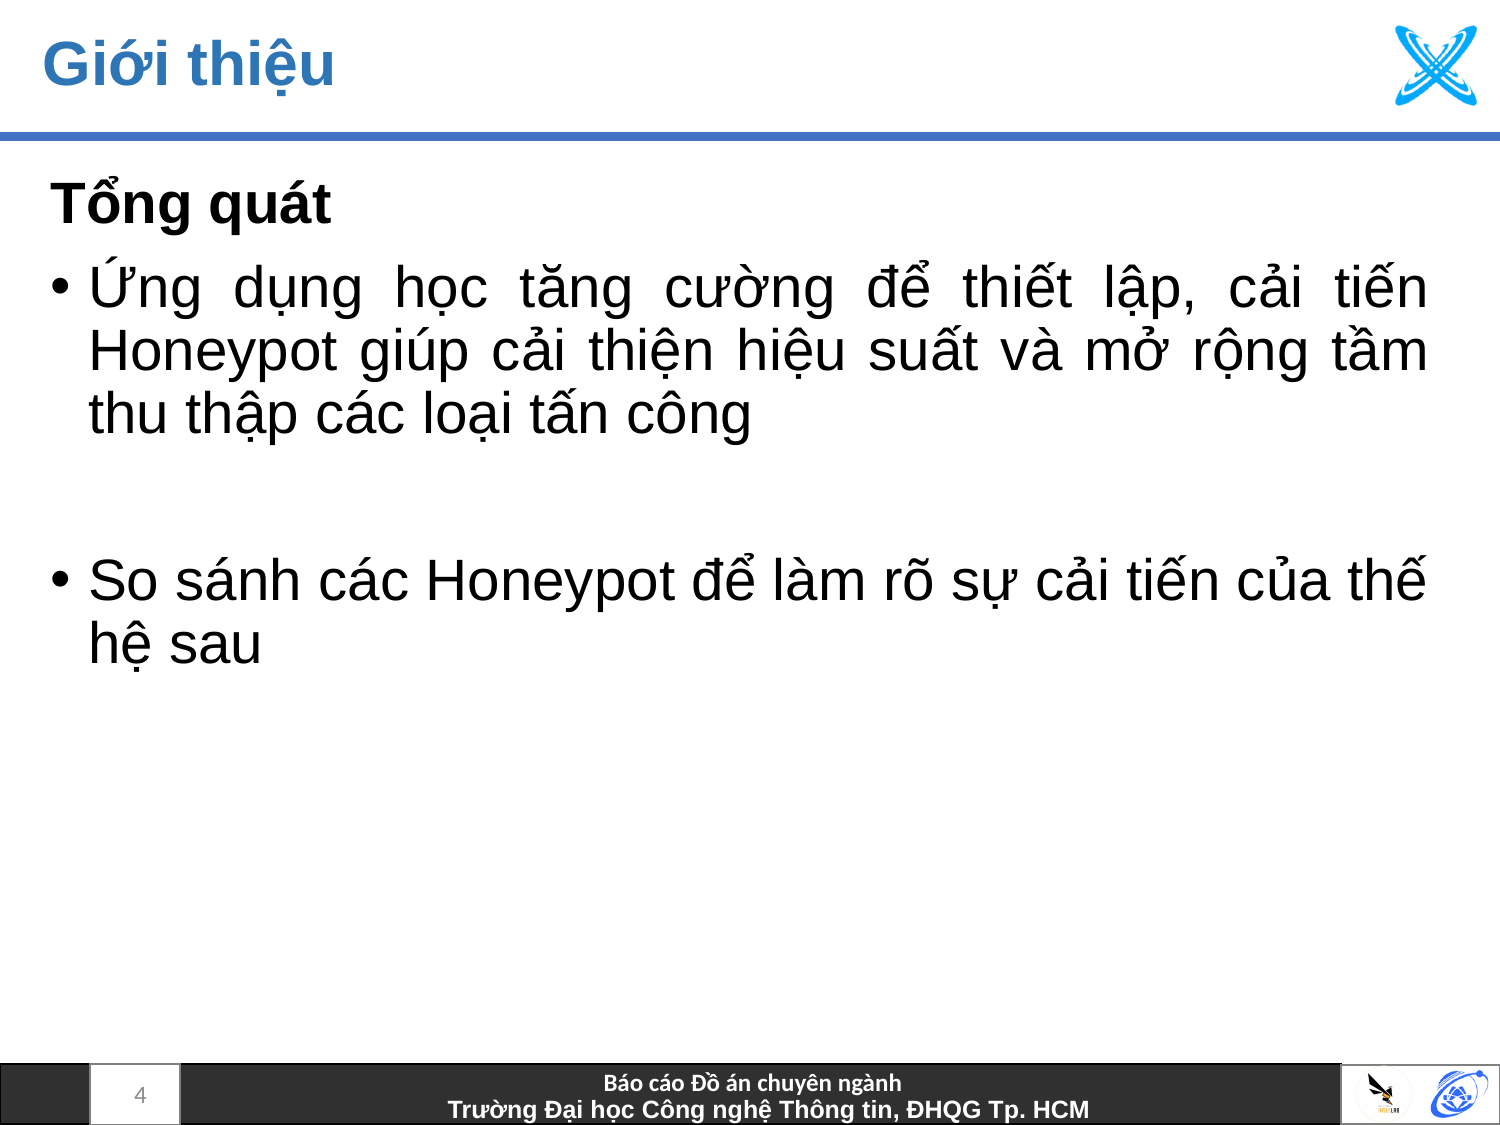

# Giới thiệu
Tổng quát
Ứng dụng học tăng cường để thiết lập, cải tiến Honeypot giúp cải thiện hiệu suất và mở rộng tầm thu thập các loại tấn công

So sánh các Honeypot để làm rõ sự cải tiến của thế hệ sau
4
Báo cáo Đồ án chuyên ngành